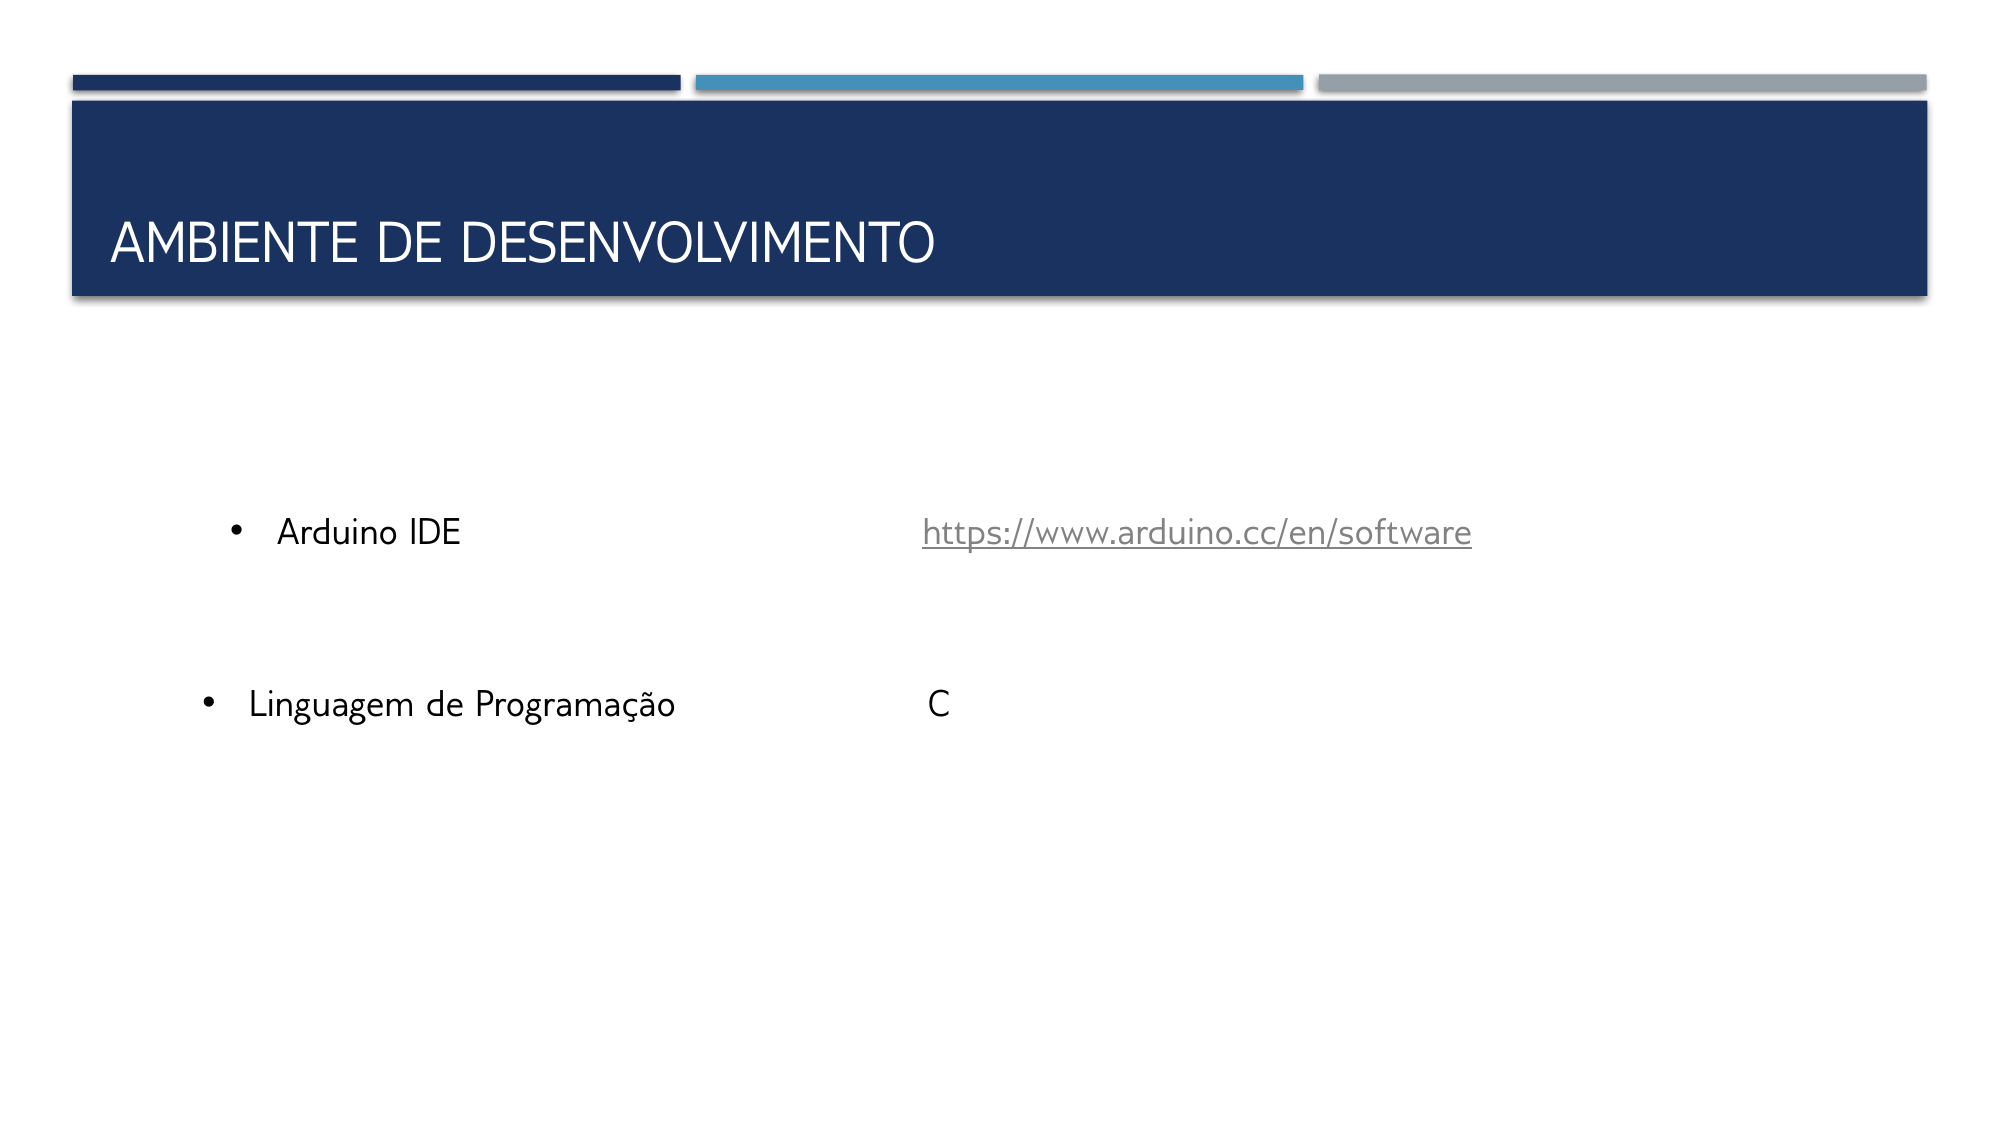

# Ambiente de desenvolvimento
https://www.arduino.cc/en/software

Arduino IDE

Linguagem de Programação
C